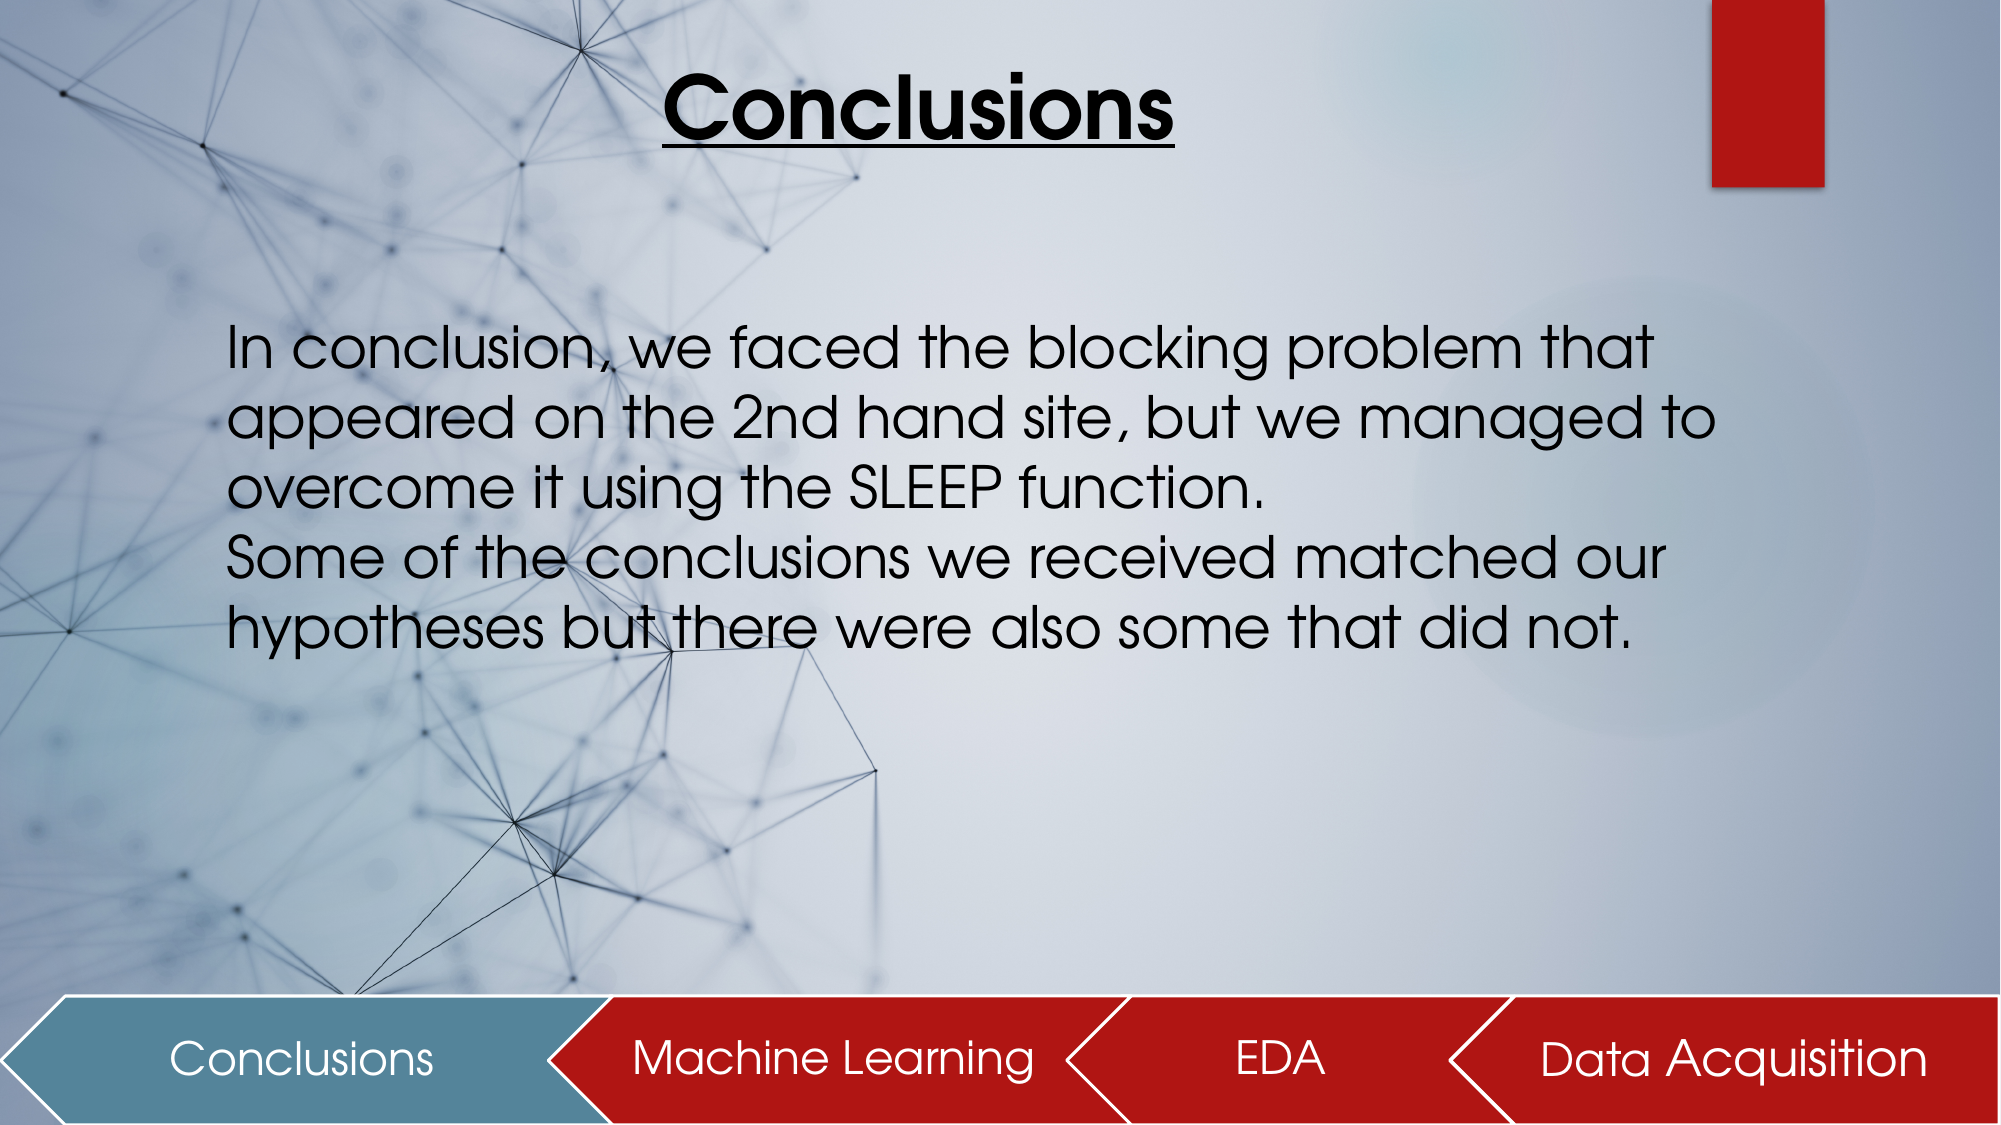

Conclusions
In conclusion, we faced the blocking problem that appeared on the 2nd hand site, but we managed to overcome it using the SLEEP function.
Some of the conclusions we received matched our hypotheses but there were also some that did not.

Machine Learning

EDA

Data Acquisition

Conclusions